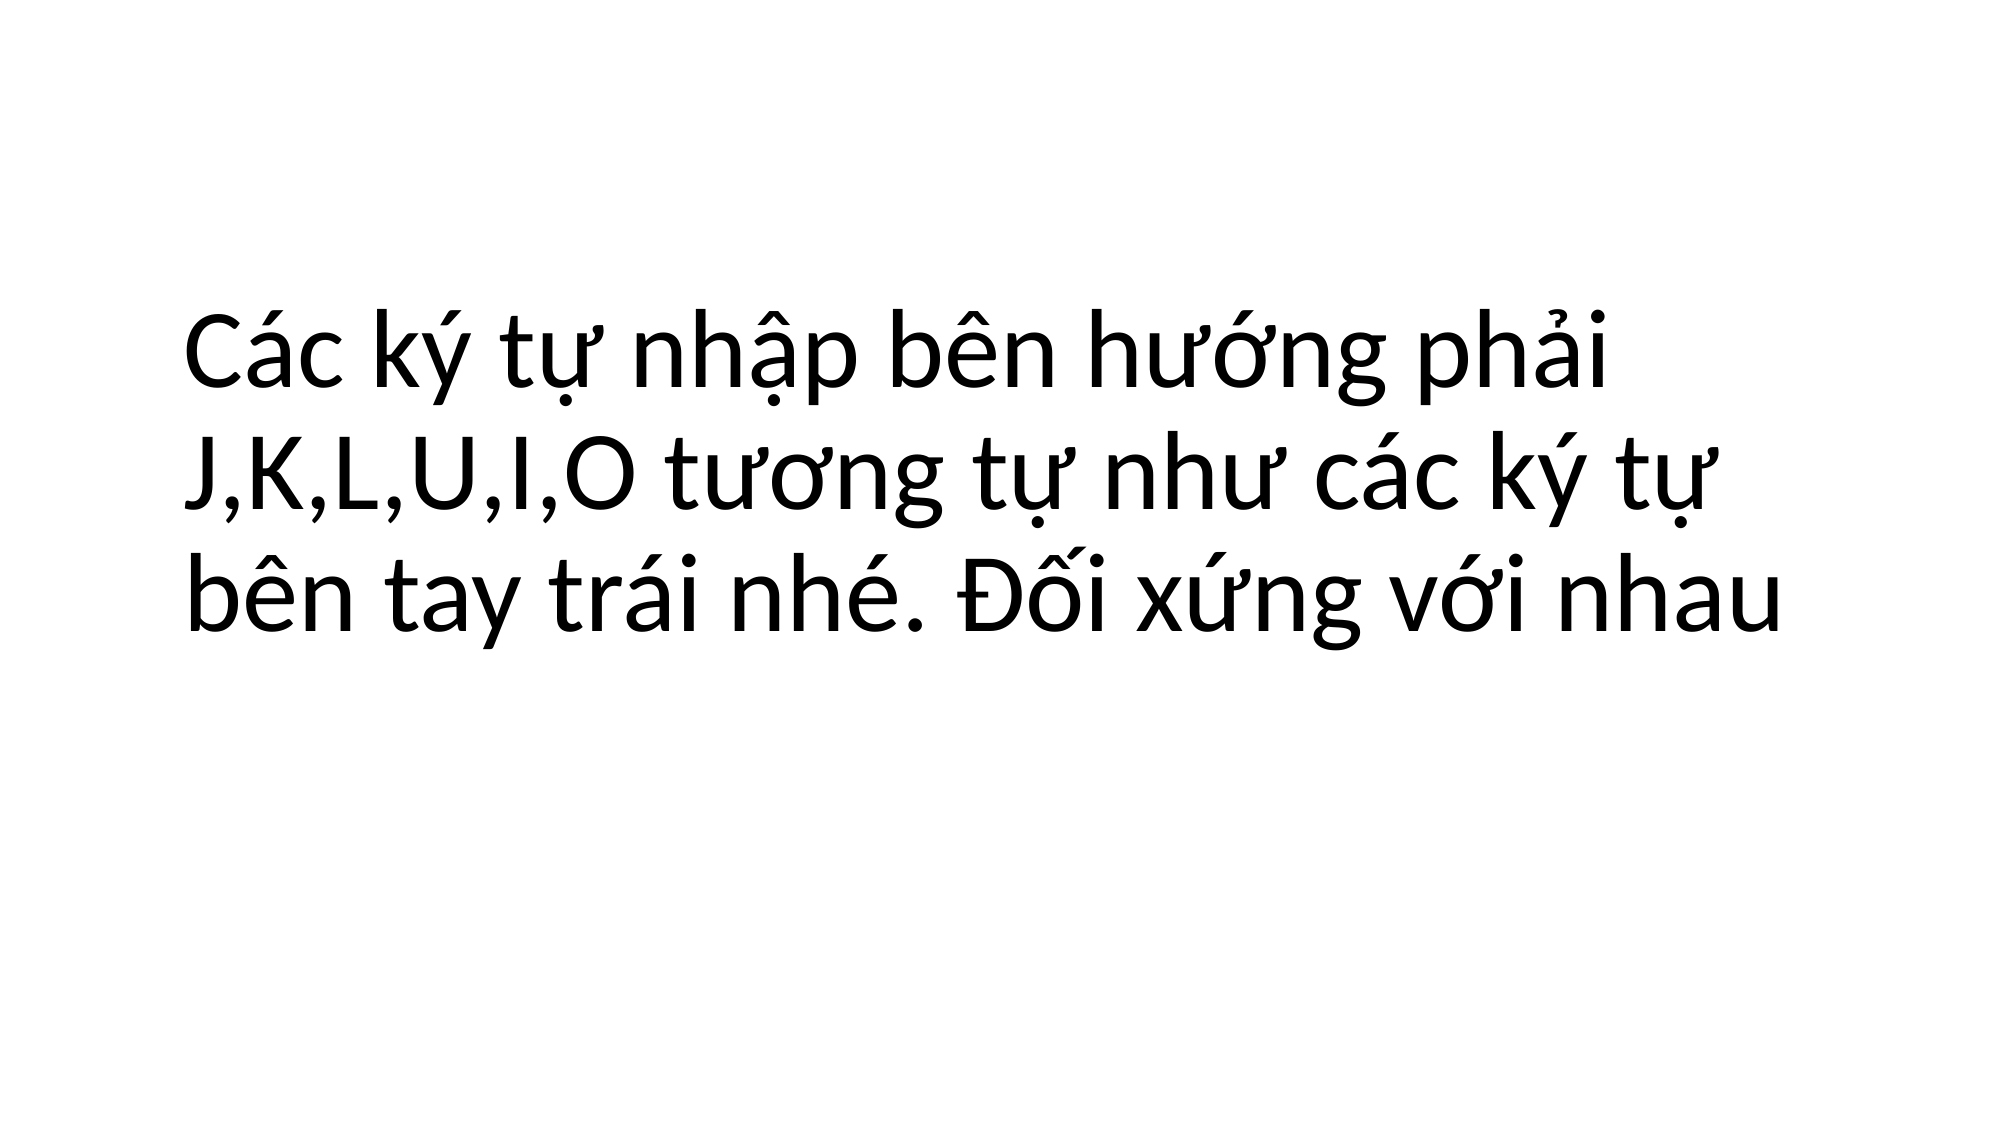

# Các ký tự nhập bên hướng phải J,K,L,U,I,O tương tự như các ký tự bên tay trái nhé. Đối xứng với nhau